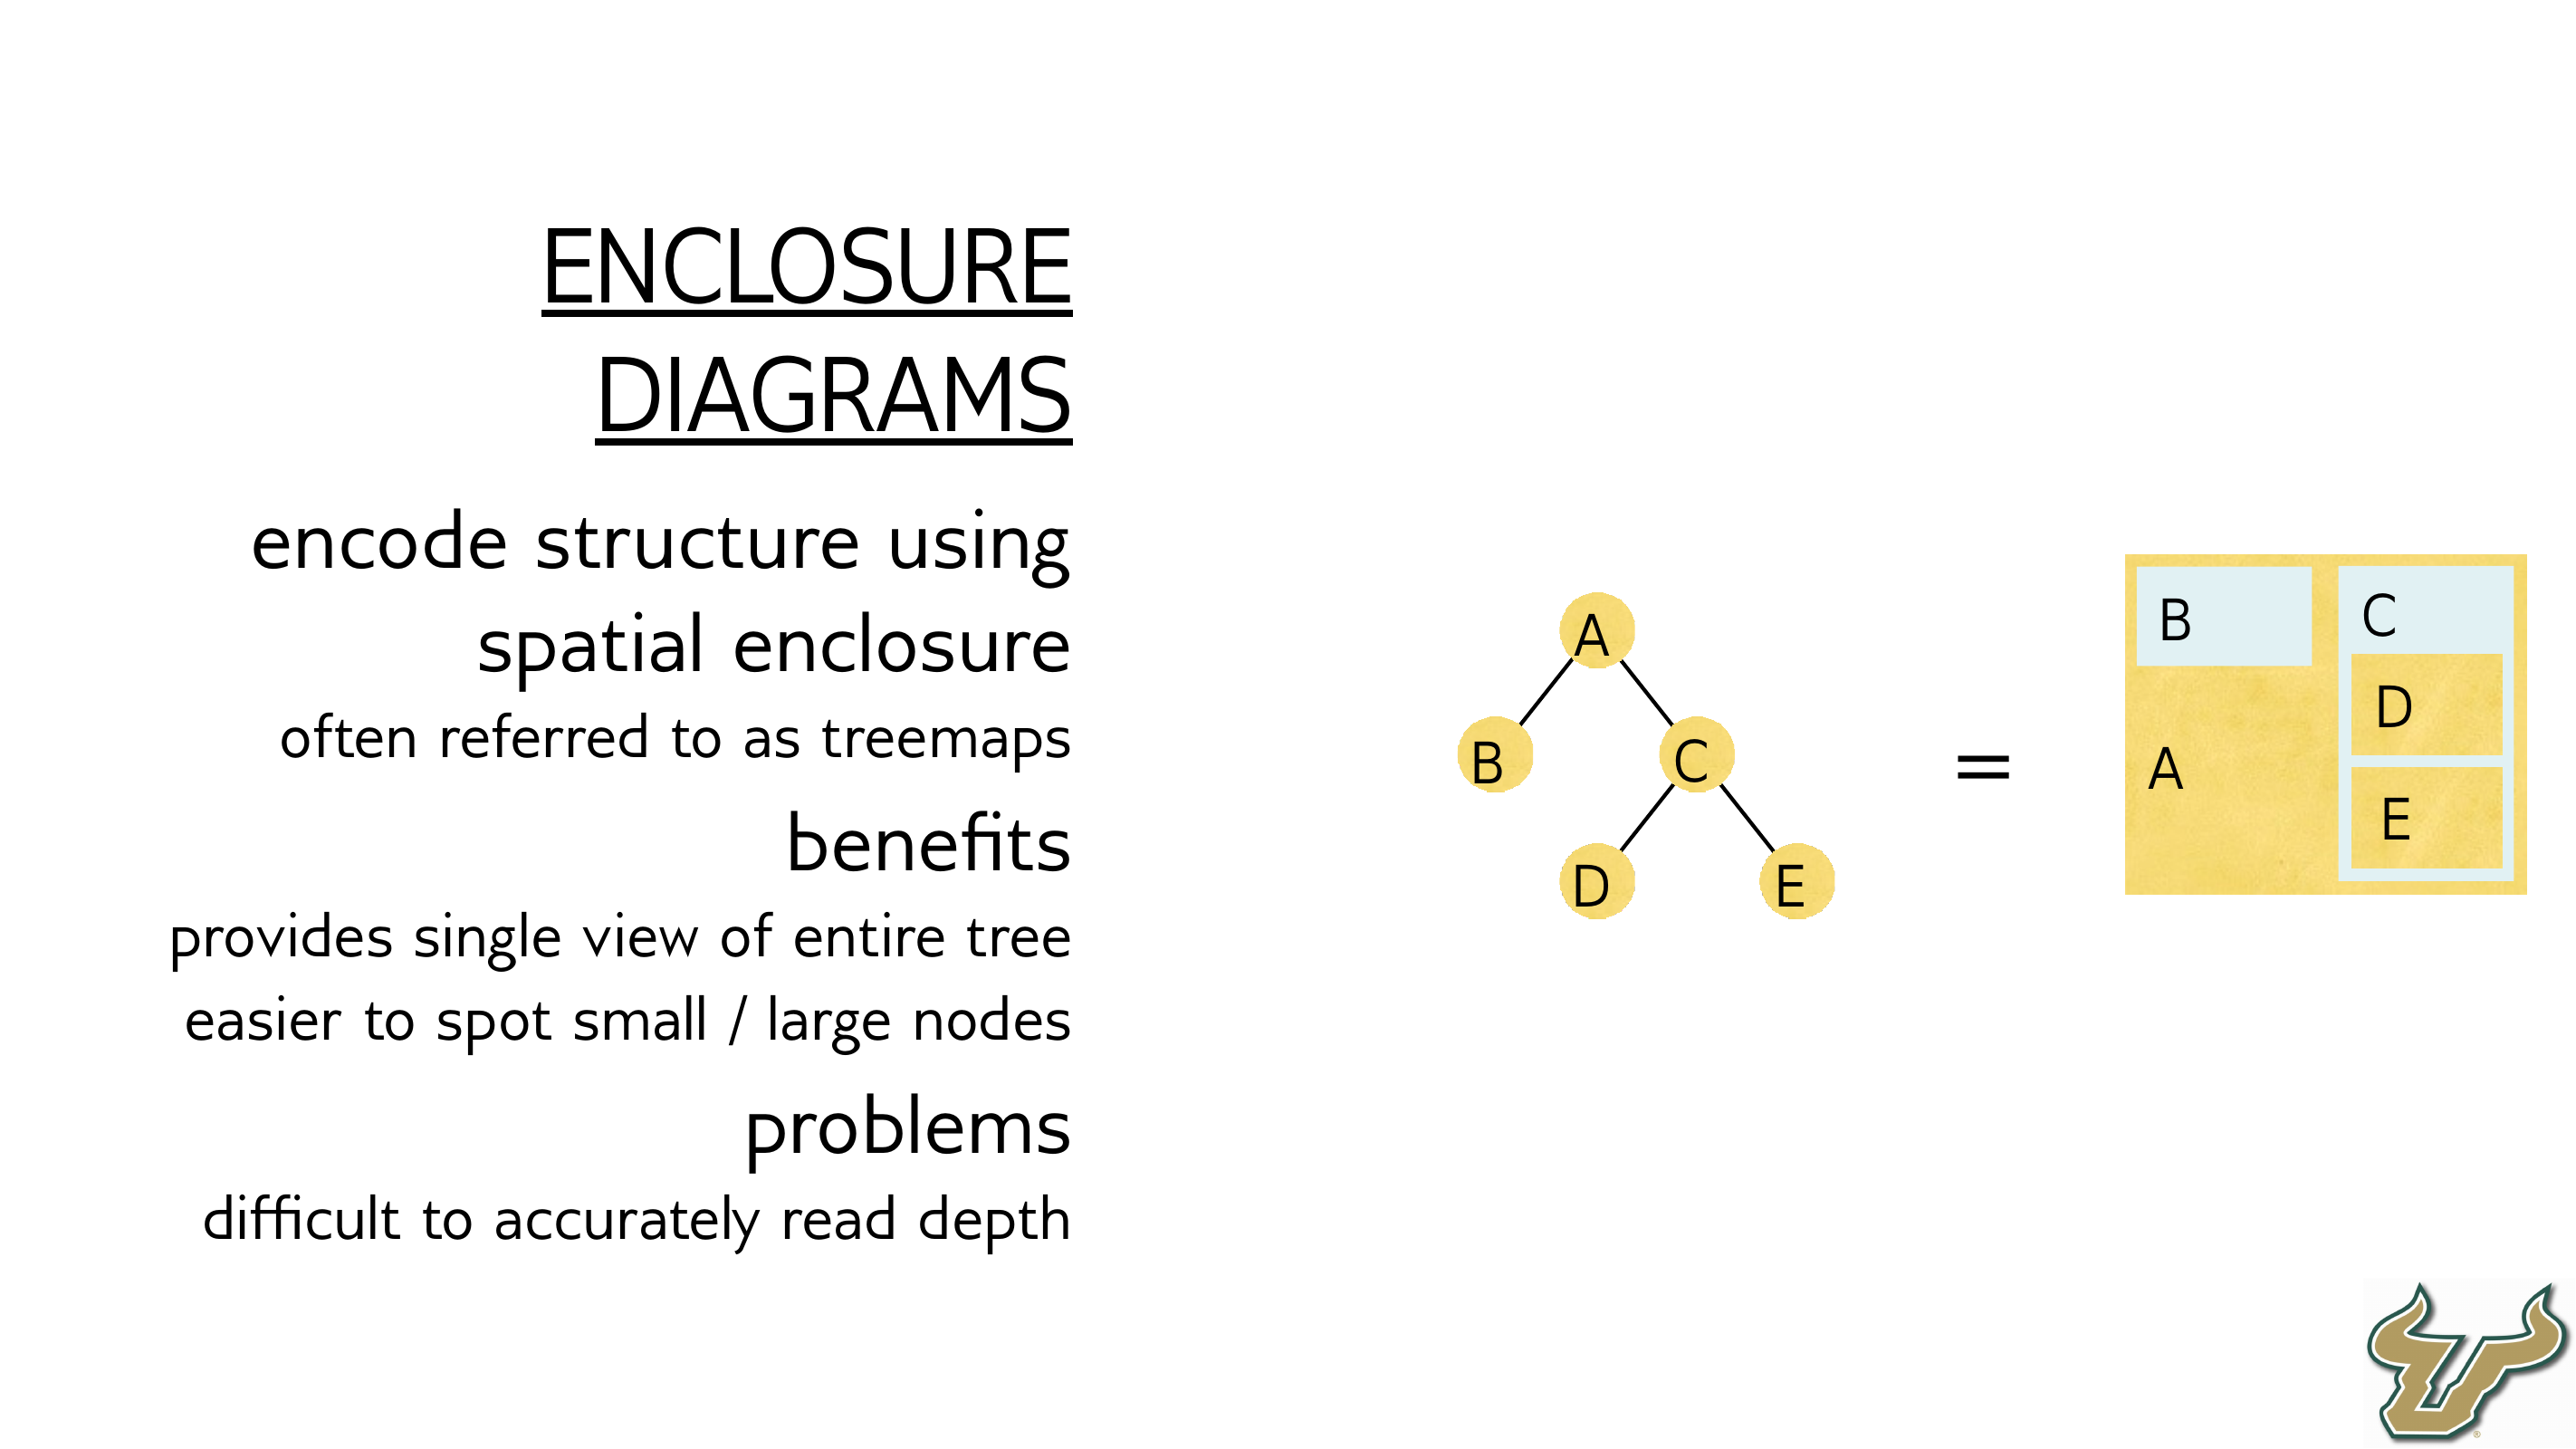

ENCLOSURE DIAGRAMS
encode structure using spatial enclosure
often referred to as treemaps
benefits
provides single view of entire tree
easier to spot small / large nodes
problems
difficult to accurately read depth

B
C

D
A

E

A

C
B

D
E
=